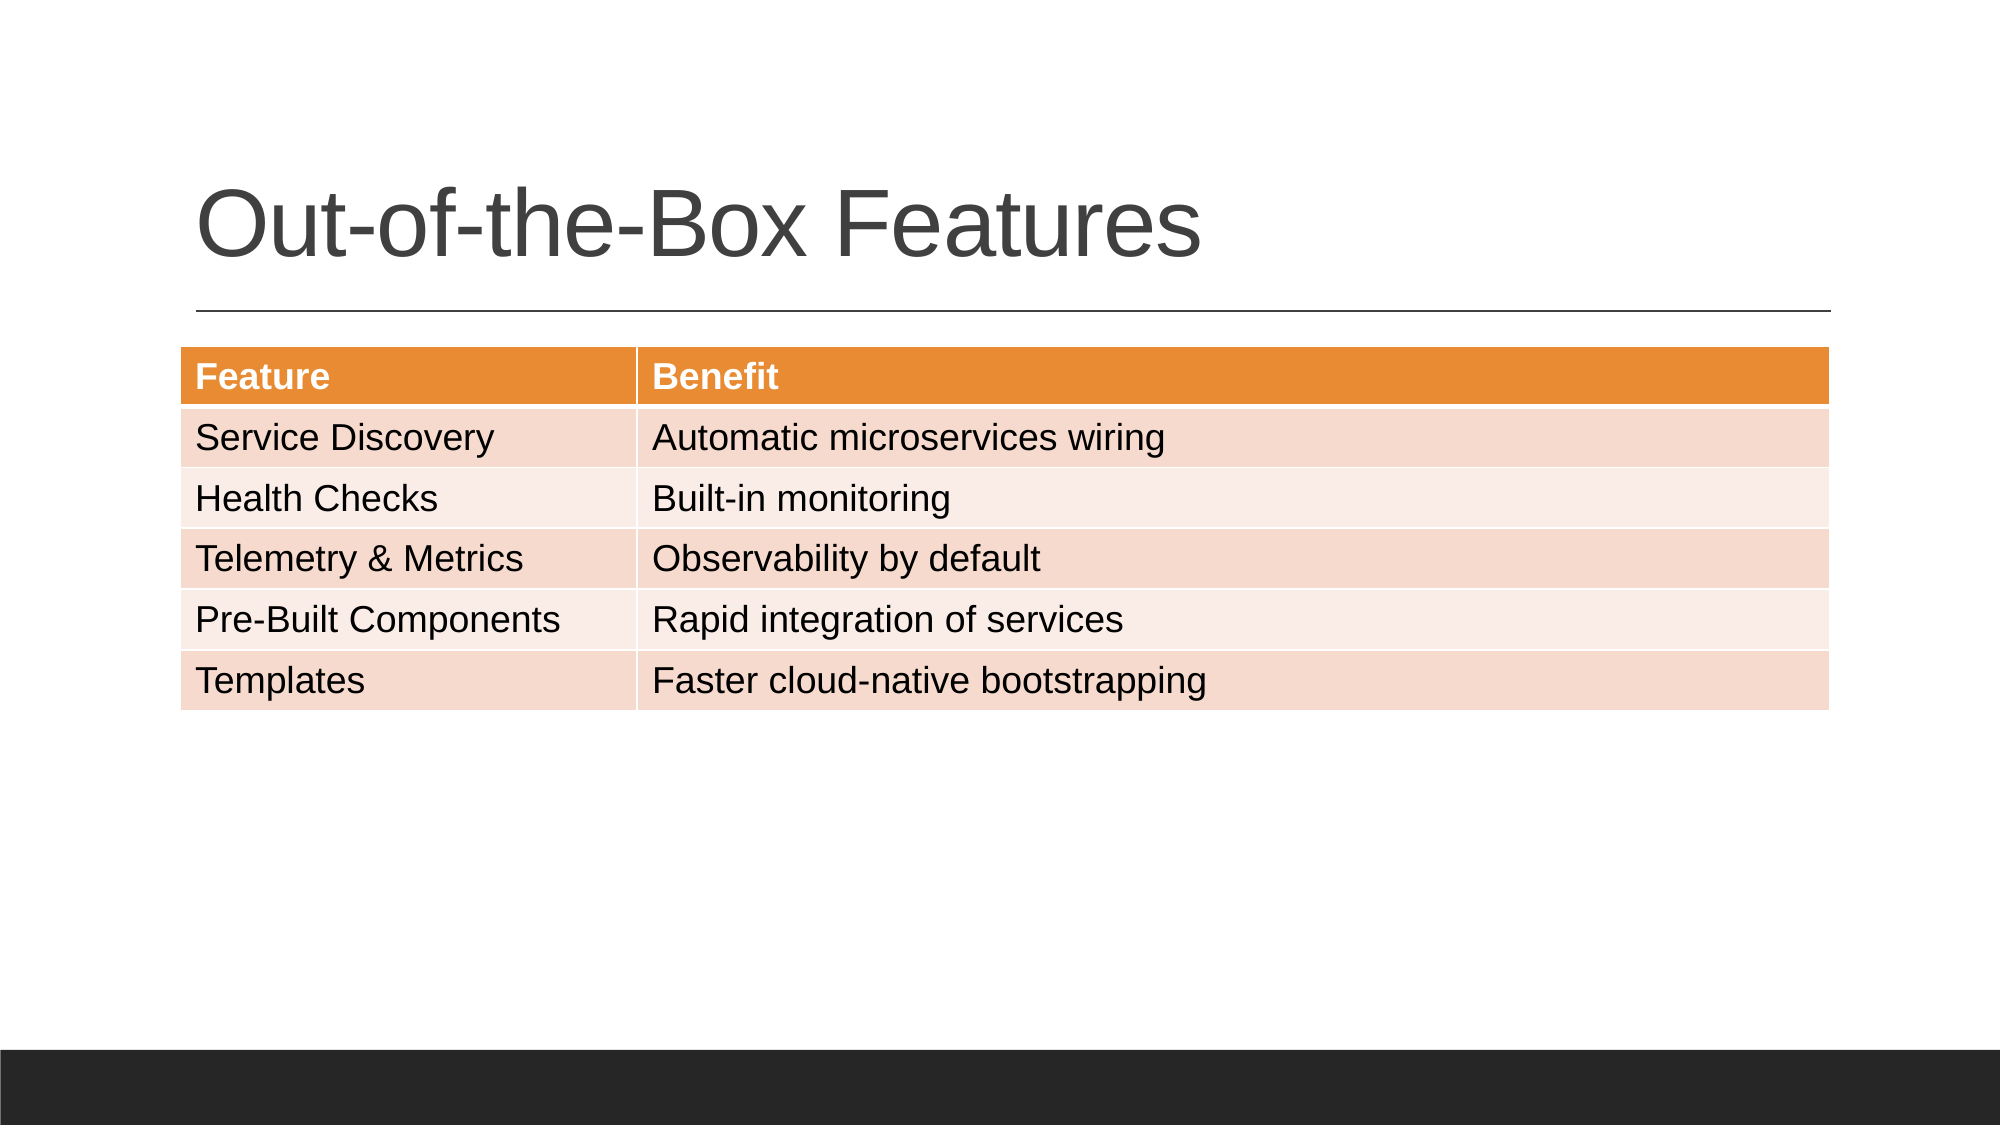

# Out-of-the-Box Features
| Feature | Benefit |
| --- | --- |
| Service Discovery | Automatic microservices wiring |
| Health Checks | Built-in monitoring |
| Telemetry & Metrics | Observability by default |
| Pre-Built Components | Rapid integration of services |
| Templates | Faster cloud-native bootstrapping |